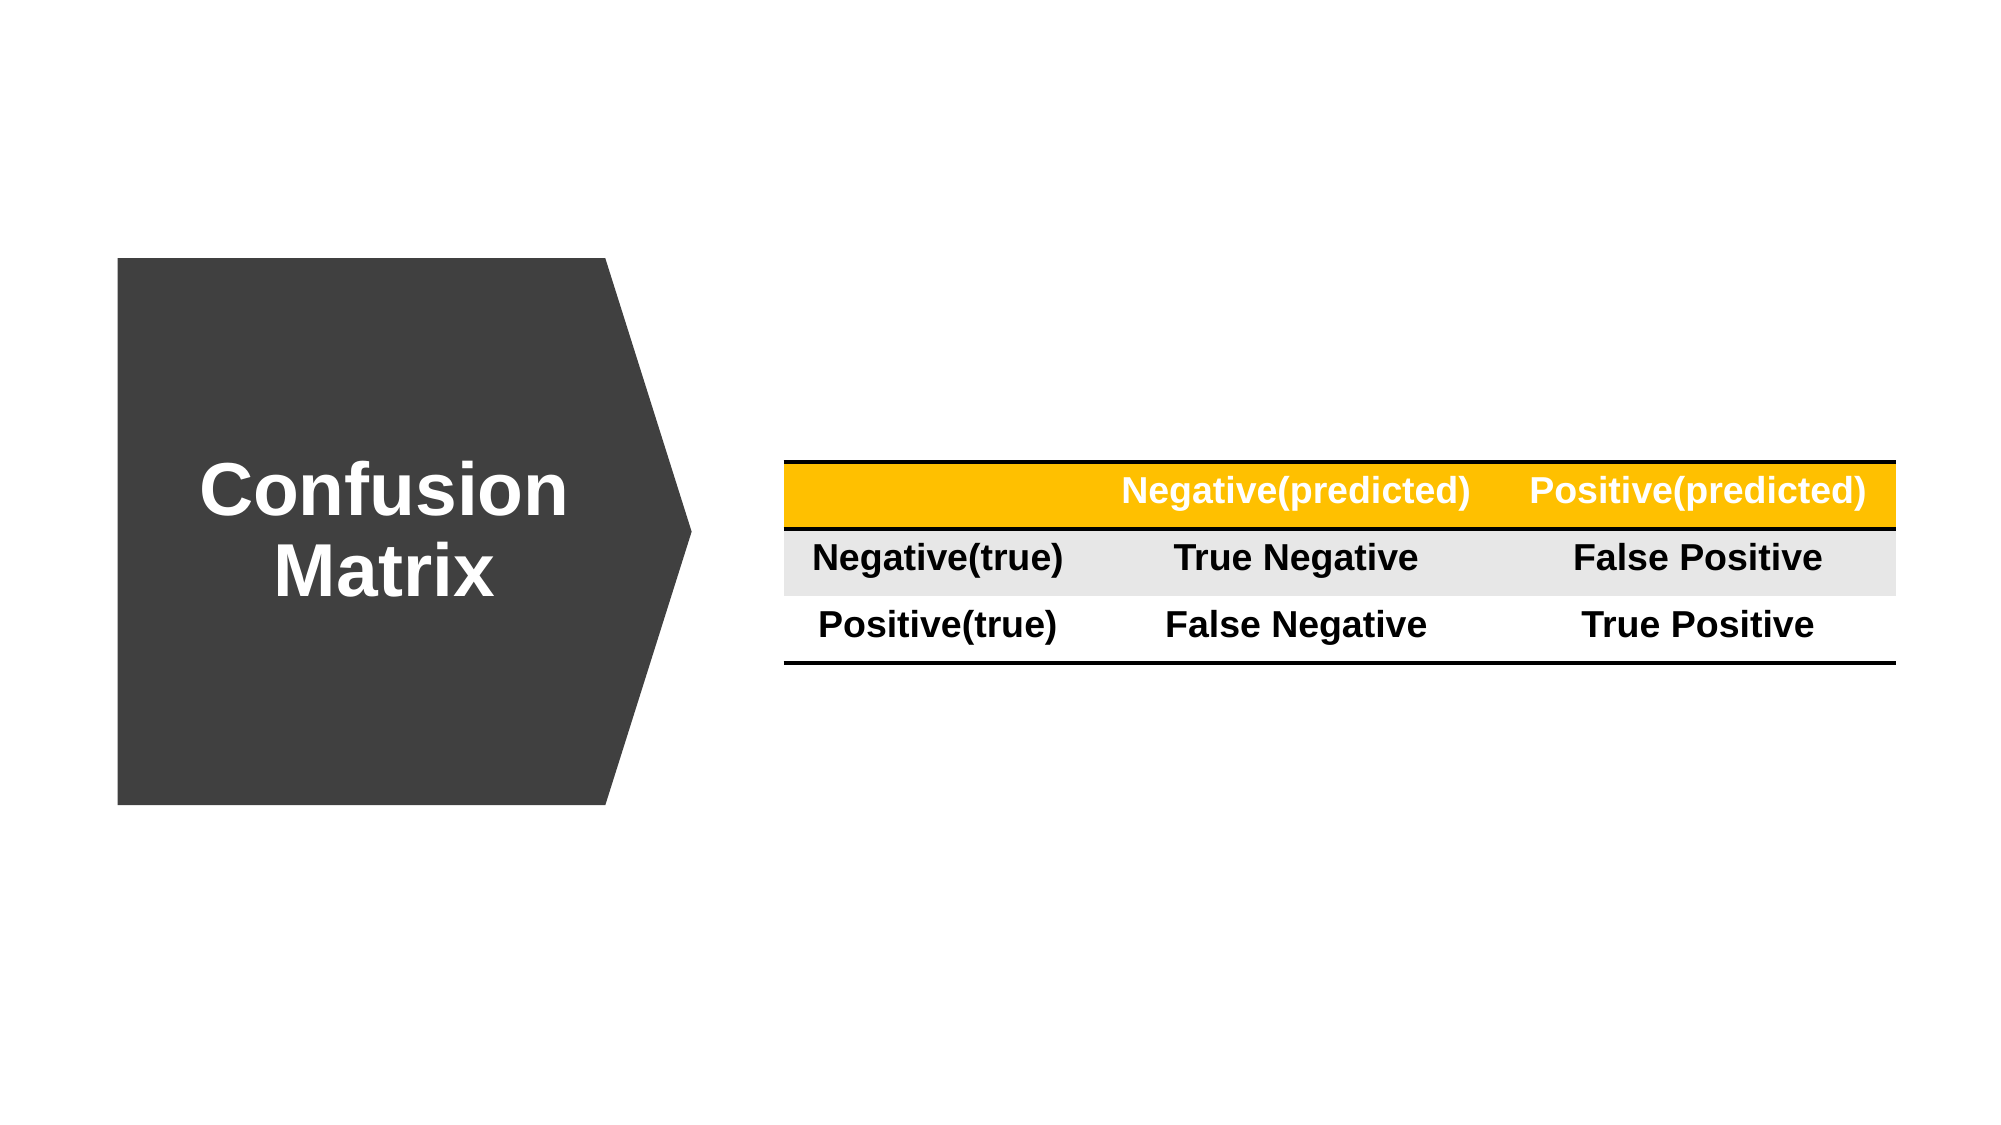

# Confusion Matrix
|  | Negative(predicted) | Positive(predicted) |
| --- | --- | --- |
| Negative(true) | True Negative | False Positive |
| Positive(true) | False Negative | True Positive |